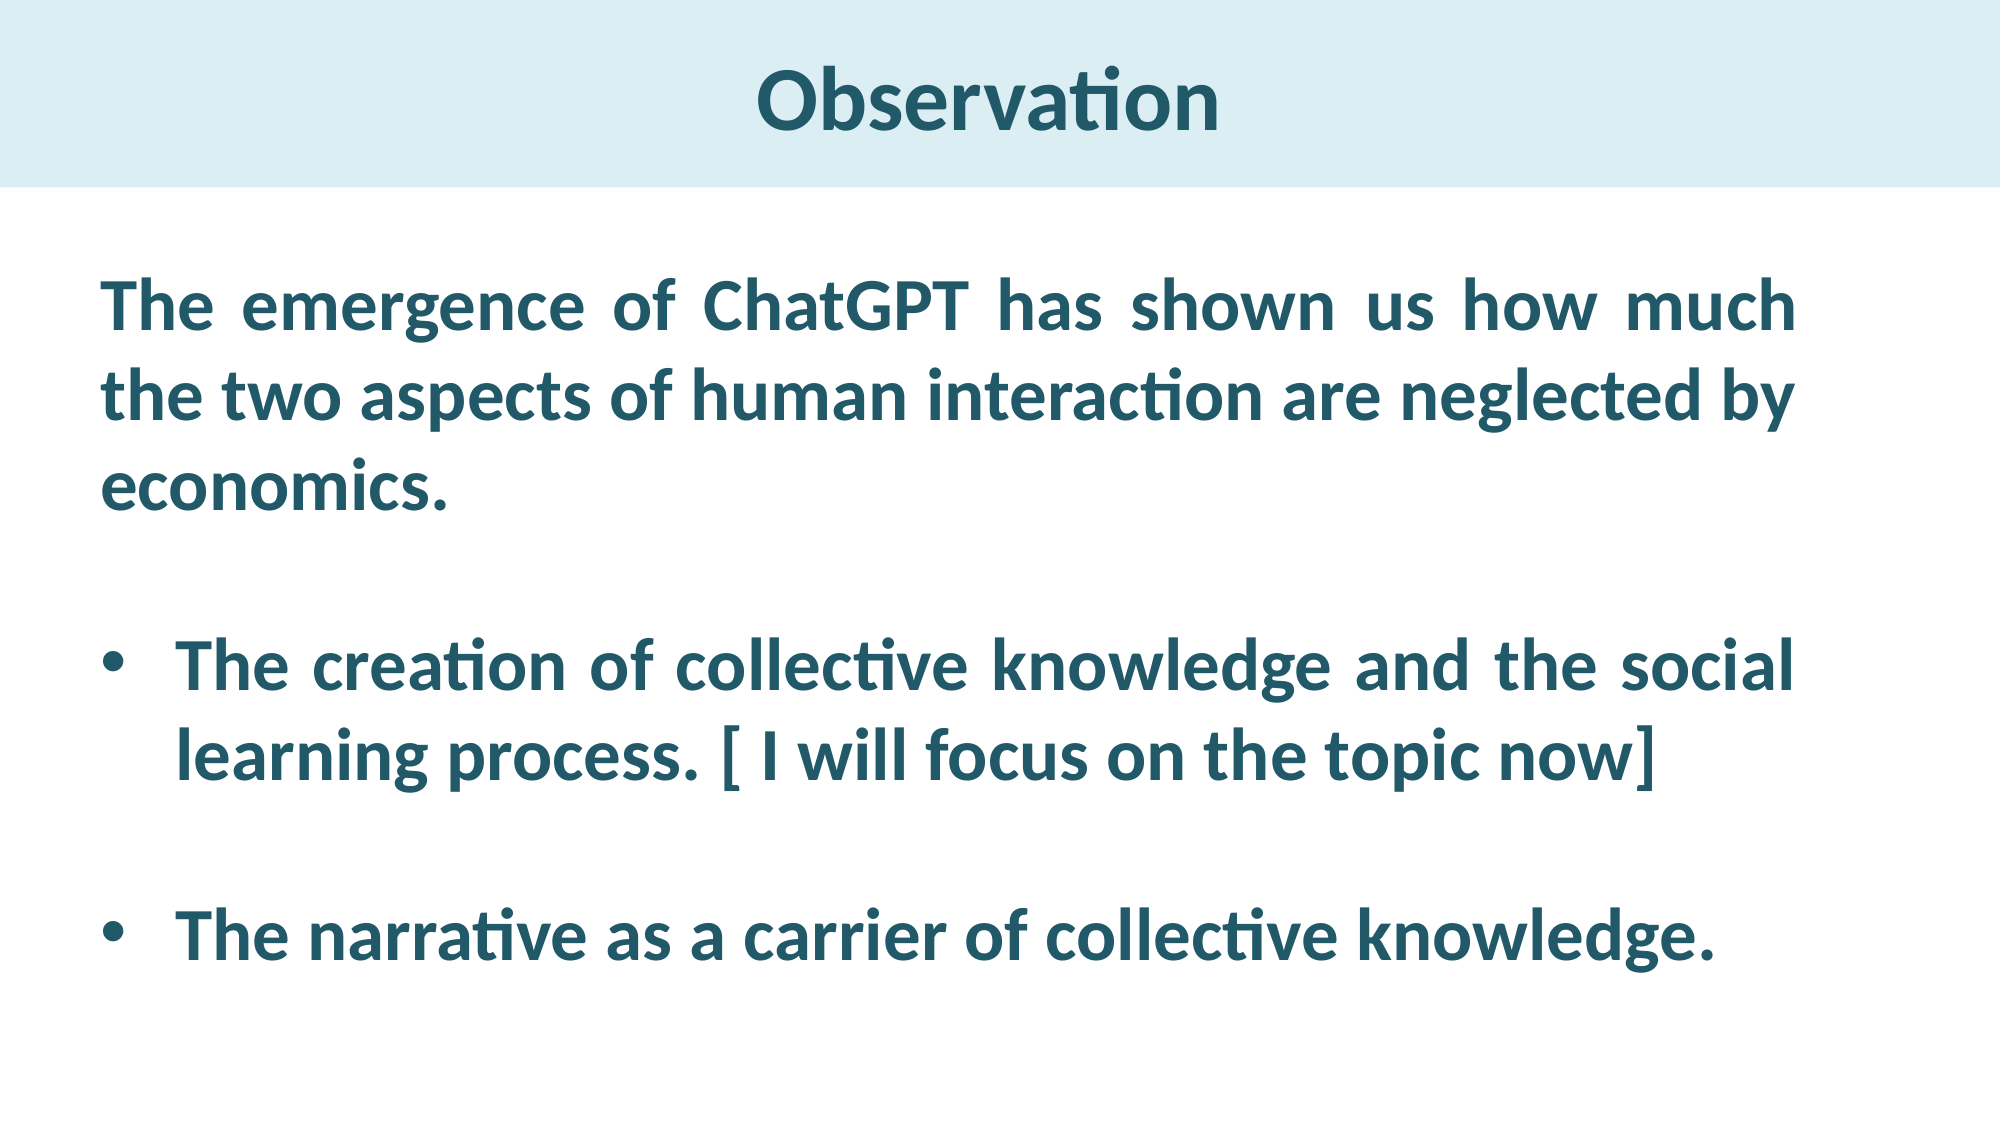

# Observation
The emergence of ChatGPT has shown us how much the two aspects of human interaction are neglected by economics.

The creation of collective knowledge and the social learning process. [ I will focus on the topic now]

The narrative as a carrier of collective knowledge.